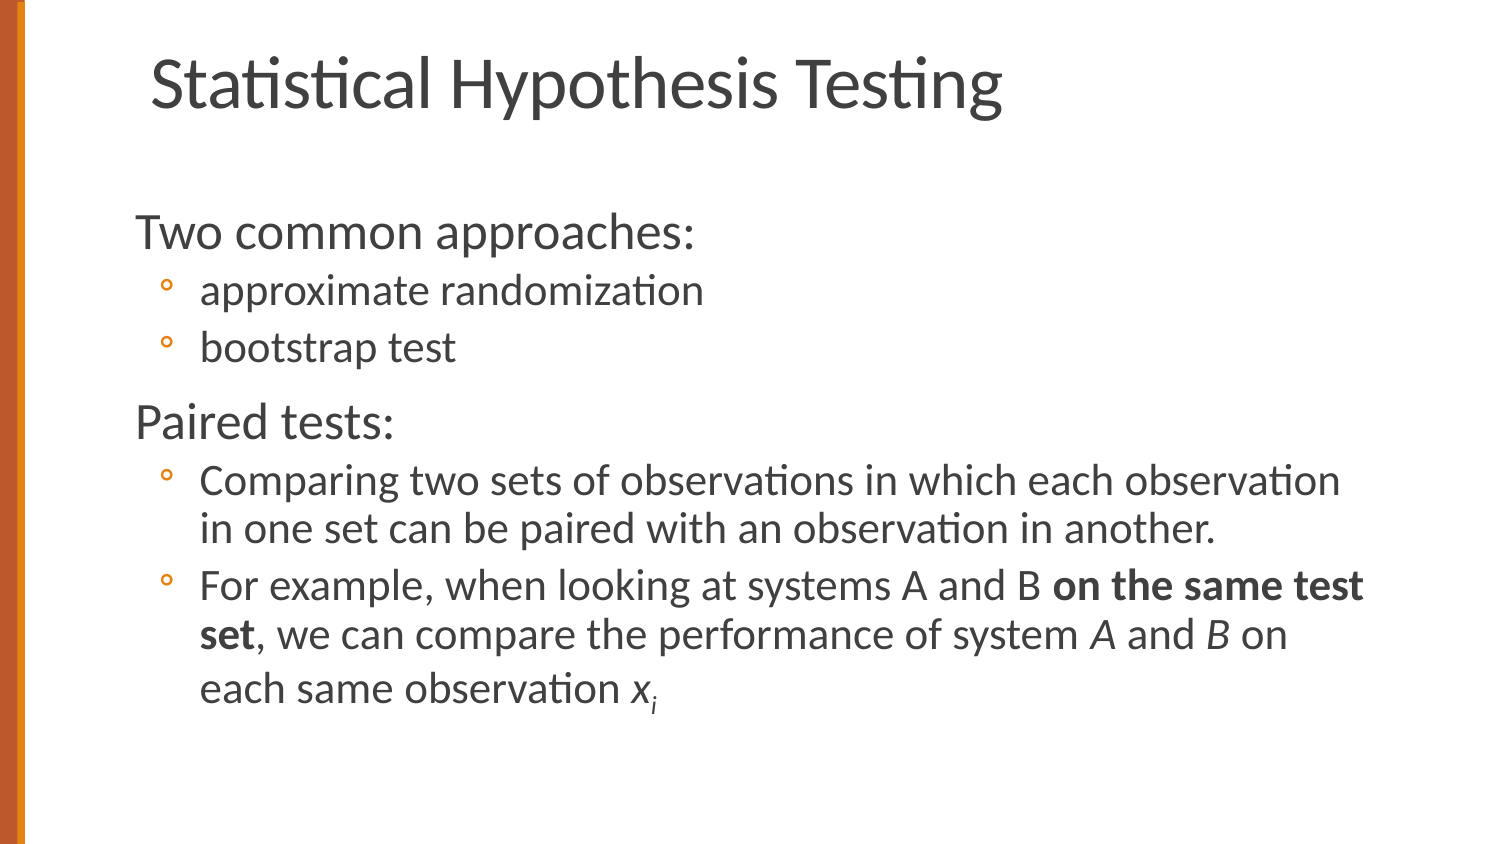

# Statistical Hypothesis Testing
Two common approaches:
approximate randomization
bootstrap test
Paired tests:
Comparing two sets of observations in which each observation in one set can be paired with an observation in another.
For example, when looking at systems A and B on the same test set, we can compare the performance of system A and B on each same observation xi